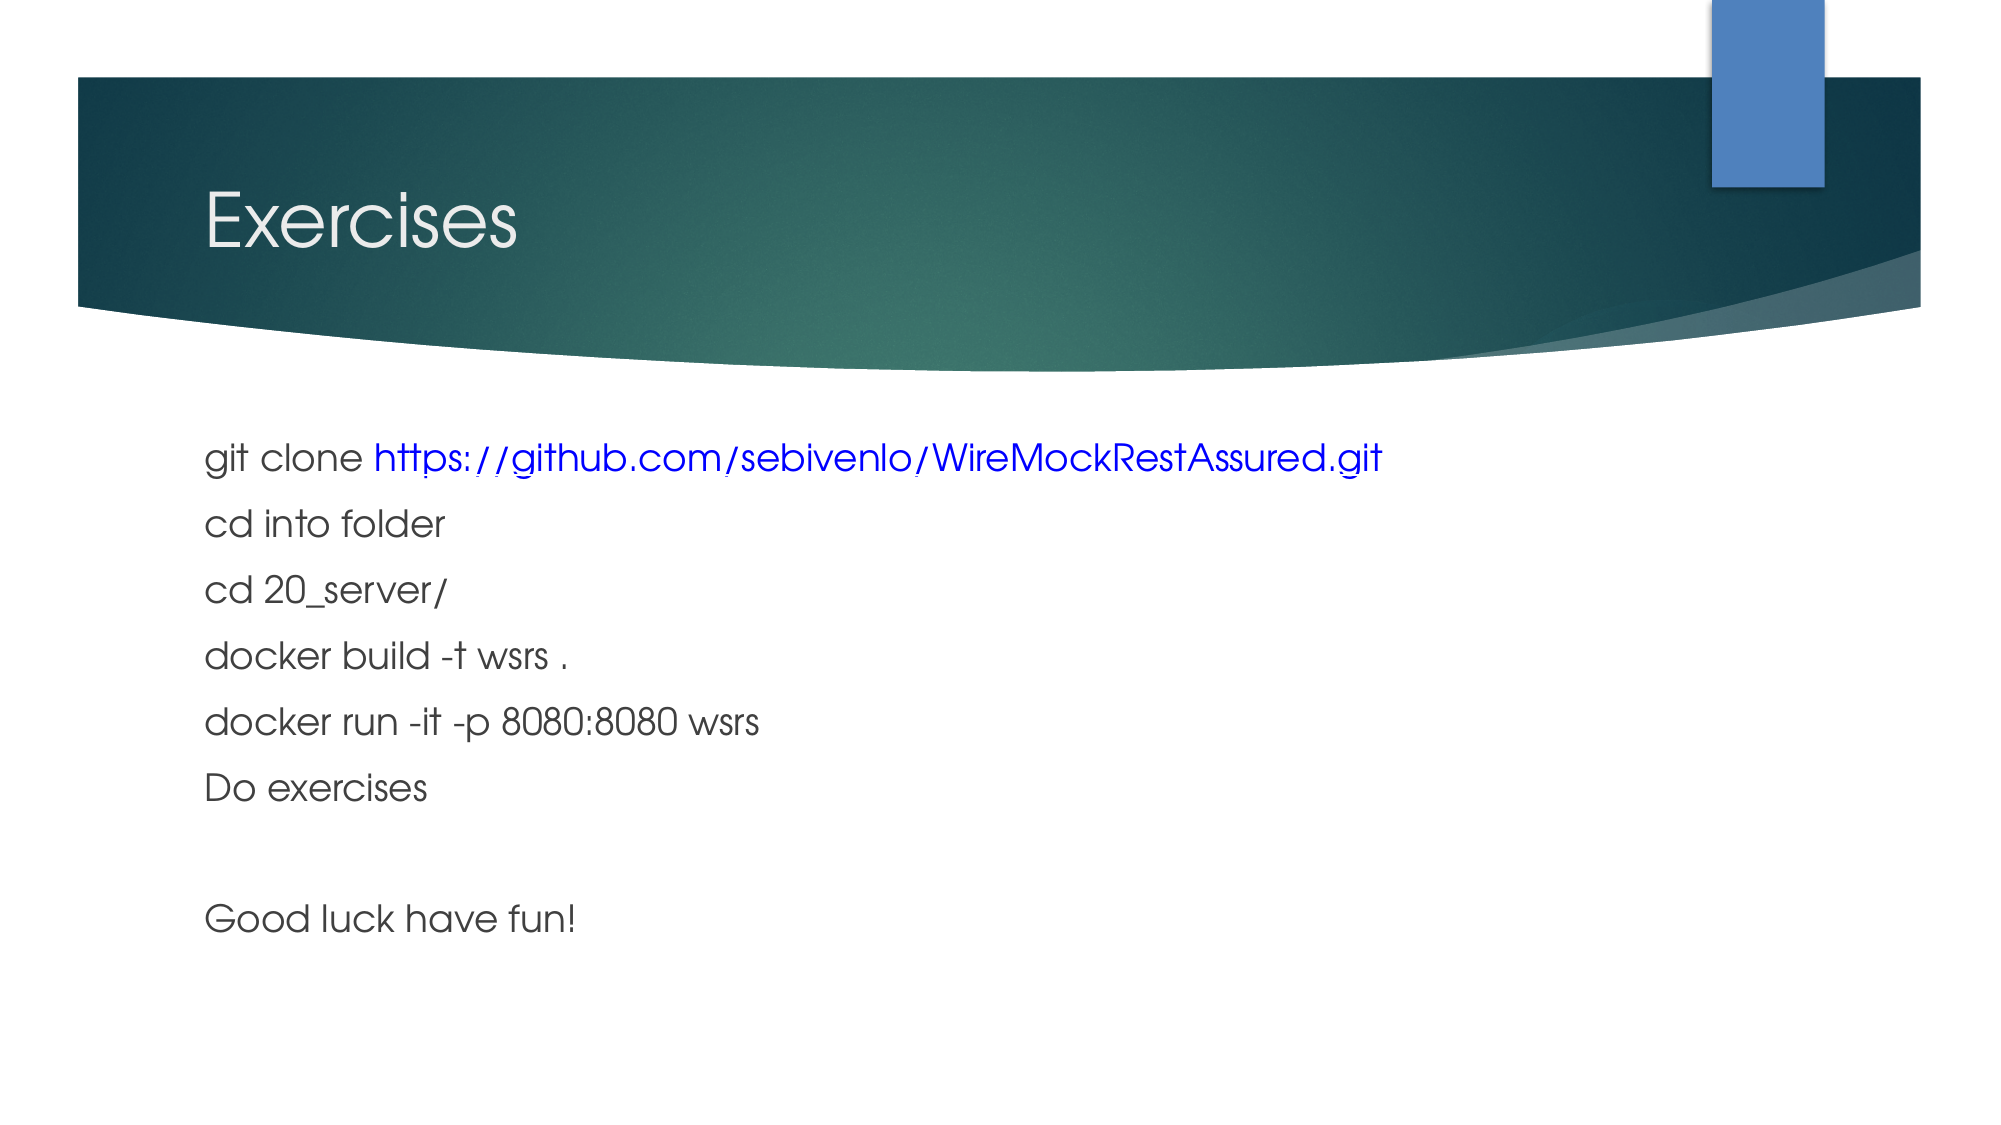

Exercises
git clone https://github.com/sebivenlo/WireMockRestAssured.git
cd into folder
cd 20_server/
docker build -t wsrs .
docker run -it -p 8080:8080 wsrs
Do exercises

Good luck have fun!